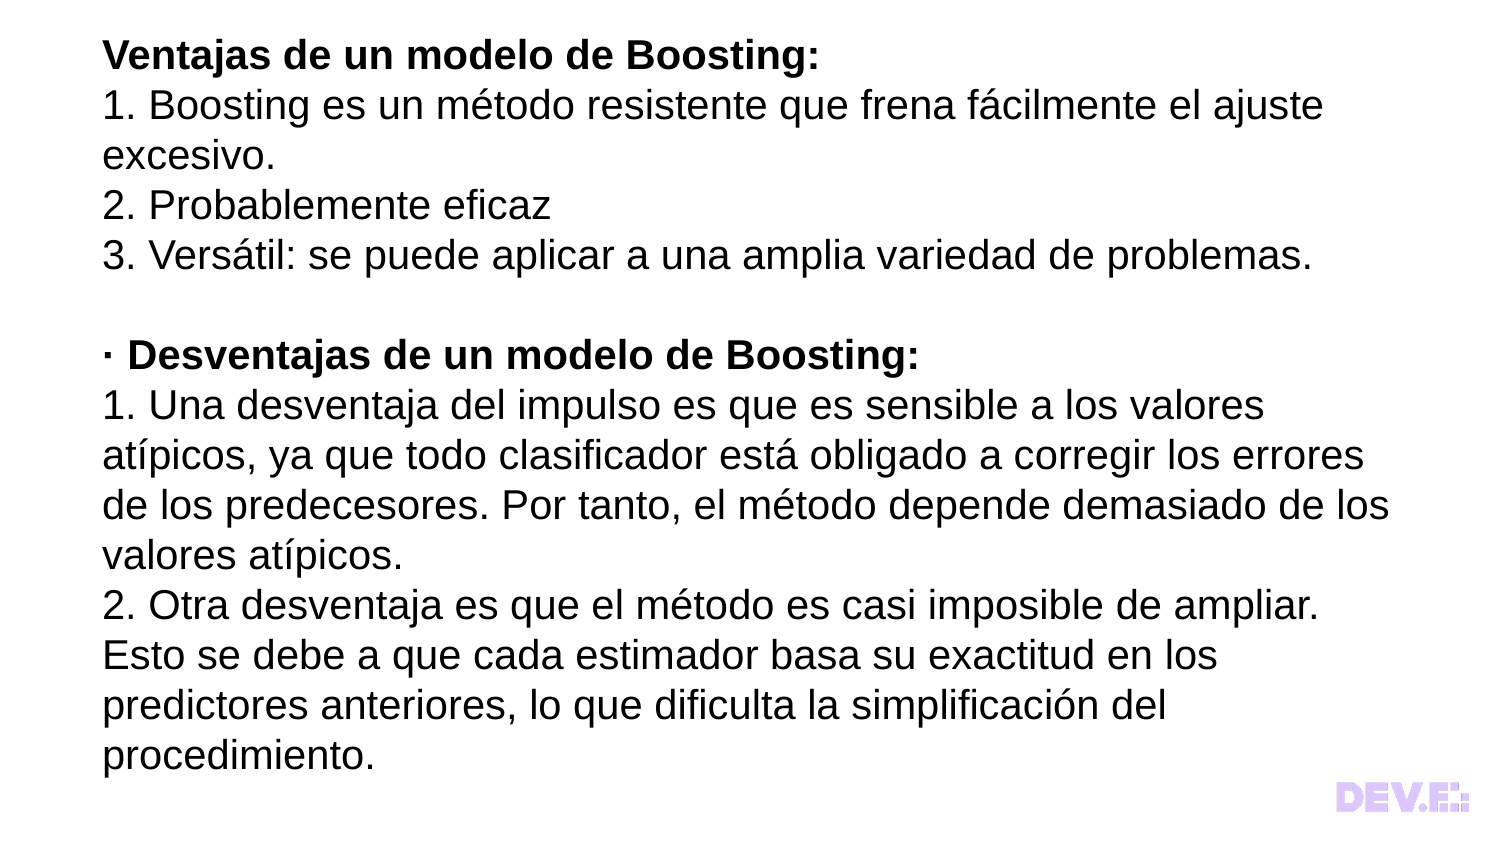

Ventajas de un modelo de Boosting:
1. Boosting es un método resistente que frena fácilmente el ajuste excesivo.
2. Probablemente eficaz
3. Versátil: se puede aplicar a una amplia variedad de problemas.

· Desventajas de un modelo de Boosting:
1. Una desventaja del impulso es que es sensible a los valores atípicos, ya que todo clasificador está obligado a corregir los errores de los predecesores. Por tanto, el método depende demasiado de los valores atípicos.
2. Otra desventaja es que el método es casi imposible de ampliar. Esto se debe a que cada estimador basa su exactitud en los predictores anteriores, lo que dificulta la simplificación del procedimiento.